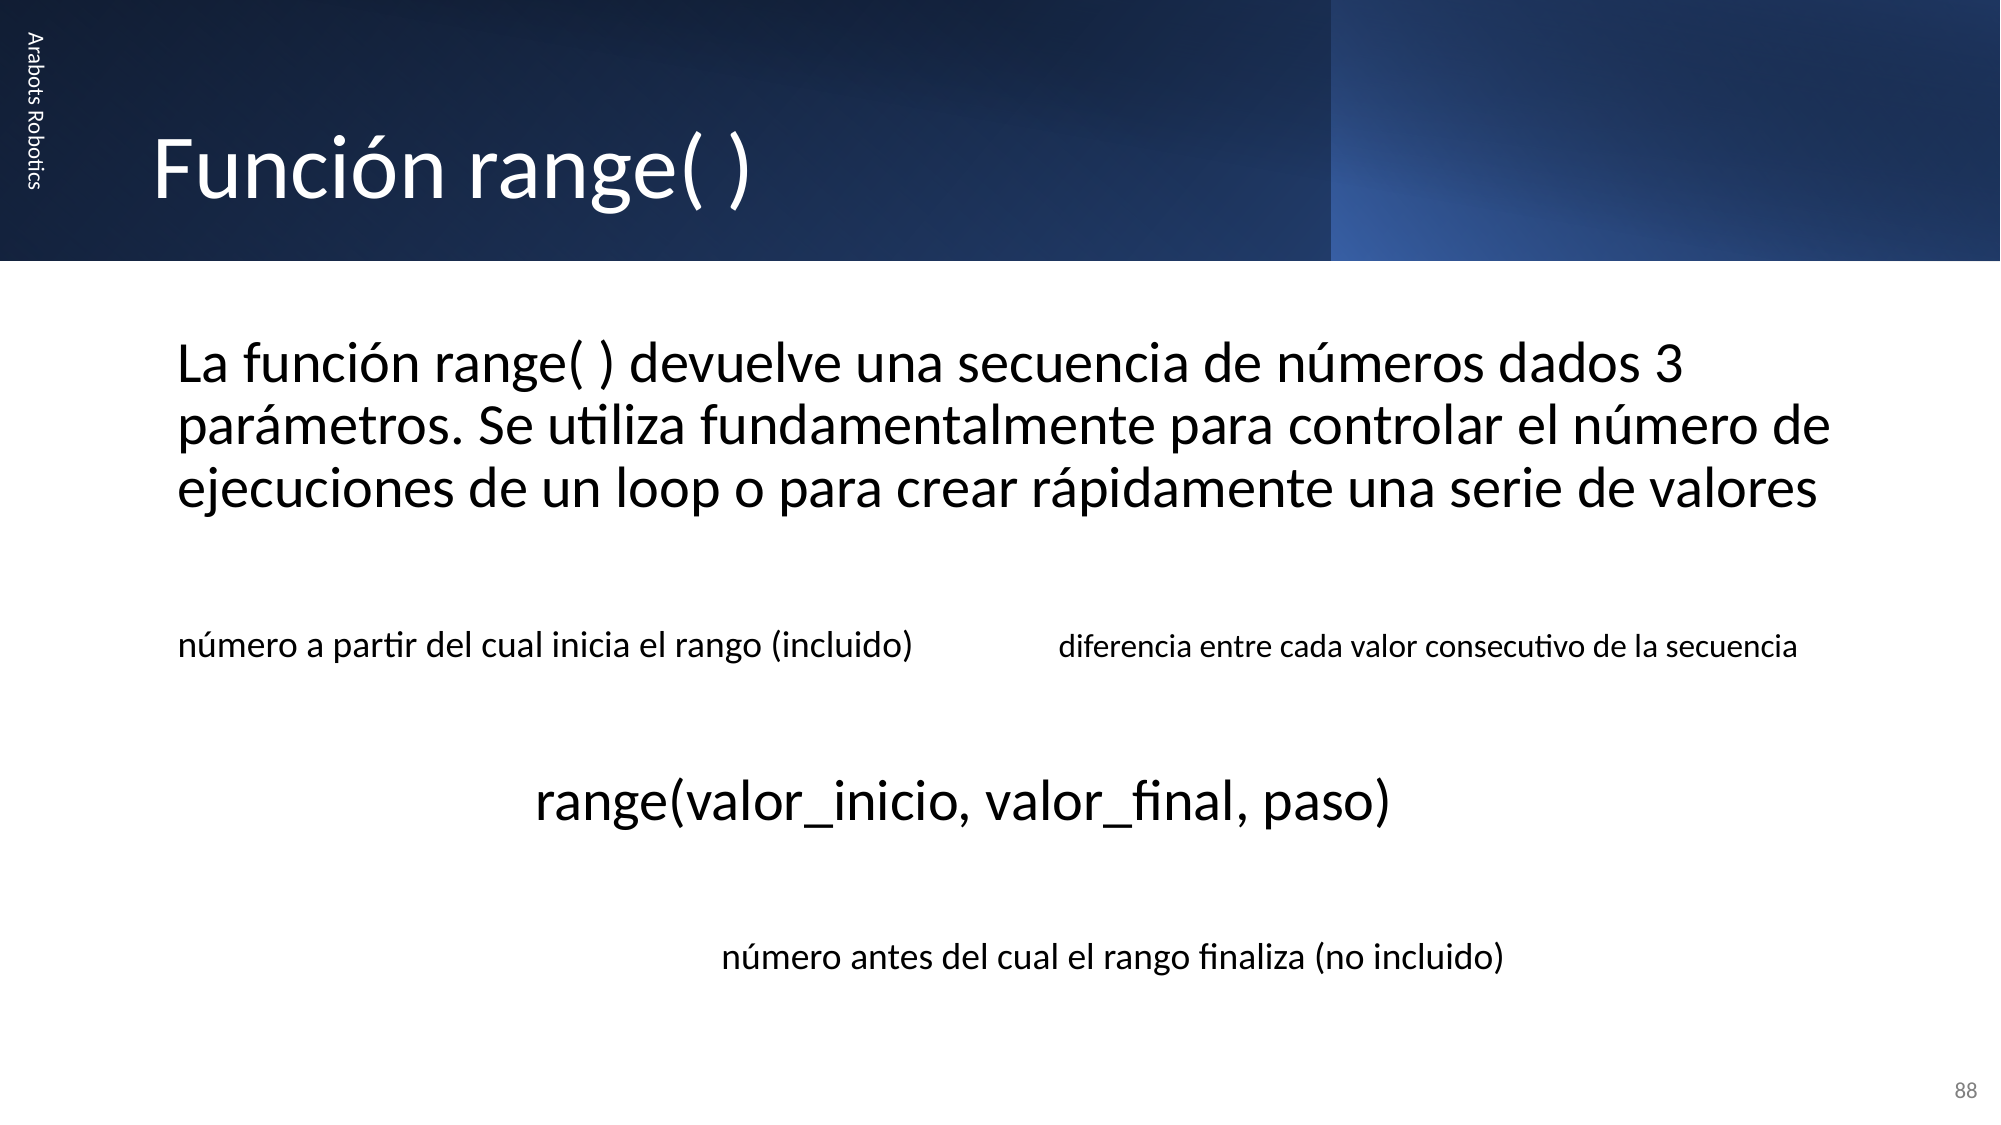

Función range( )

La función range( ) devuelve una secuencia de números dados 3 parámetros. Se utiliza fundamentalmente para controlar el número de ejecuciones de un loop o para crear rápidamente una serie de valores

número a partir del cual inicia el rango (incluido)                 diferencia entre cada valor consecutivo de la secuencia

                           range(valor_inicio, valor_final, paso)

                                                                número antes del cual el rango finaliza (no incluido)
Arabots Robotics
88